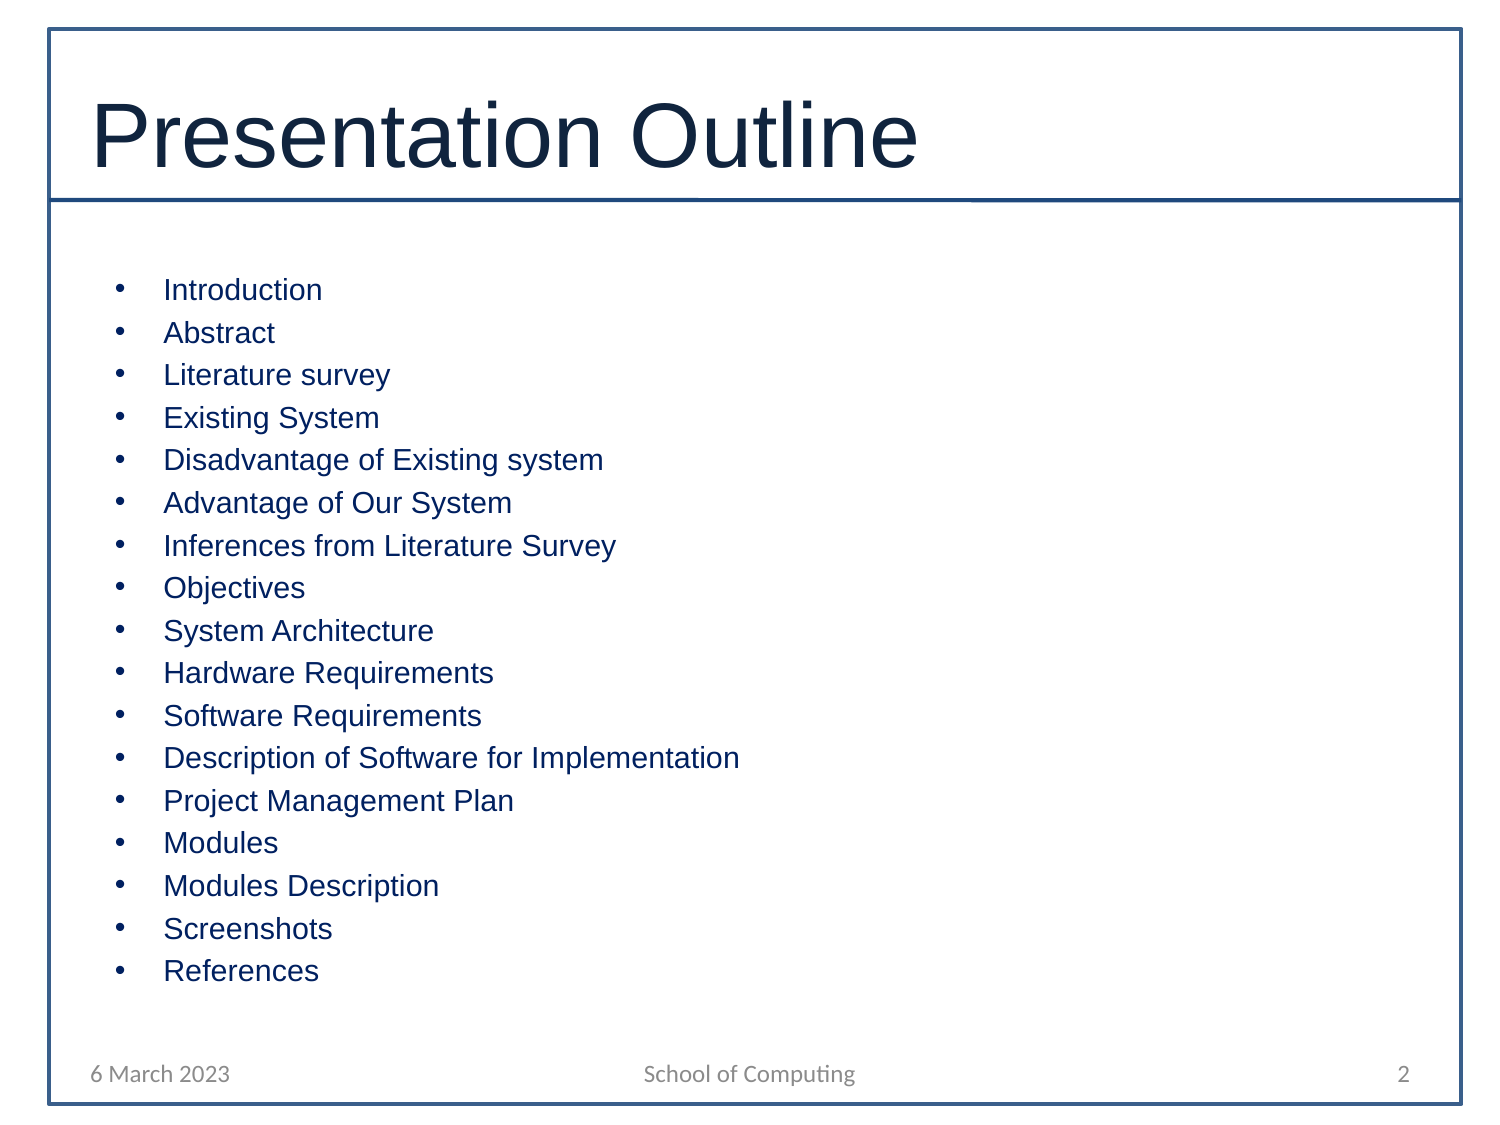

# Presentation Outline
Introduction
Abstract
Literature survey
Existing System
Disadvantage of Existing system
Advantage of Our System
Inferences from Literature Survey
Objectives
System Architecture
Hardware Requirements
Software Requirements
Description of Software for Implementation
Project Management Plan
Modules
Modules Description
Screenshots
References

6 March 2023
School of Computing
2